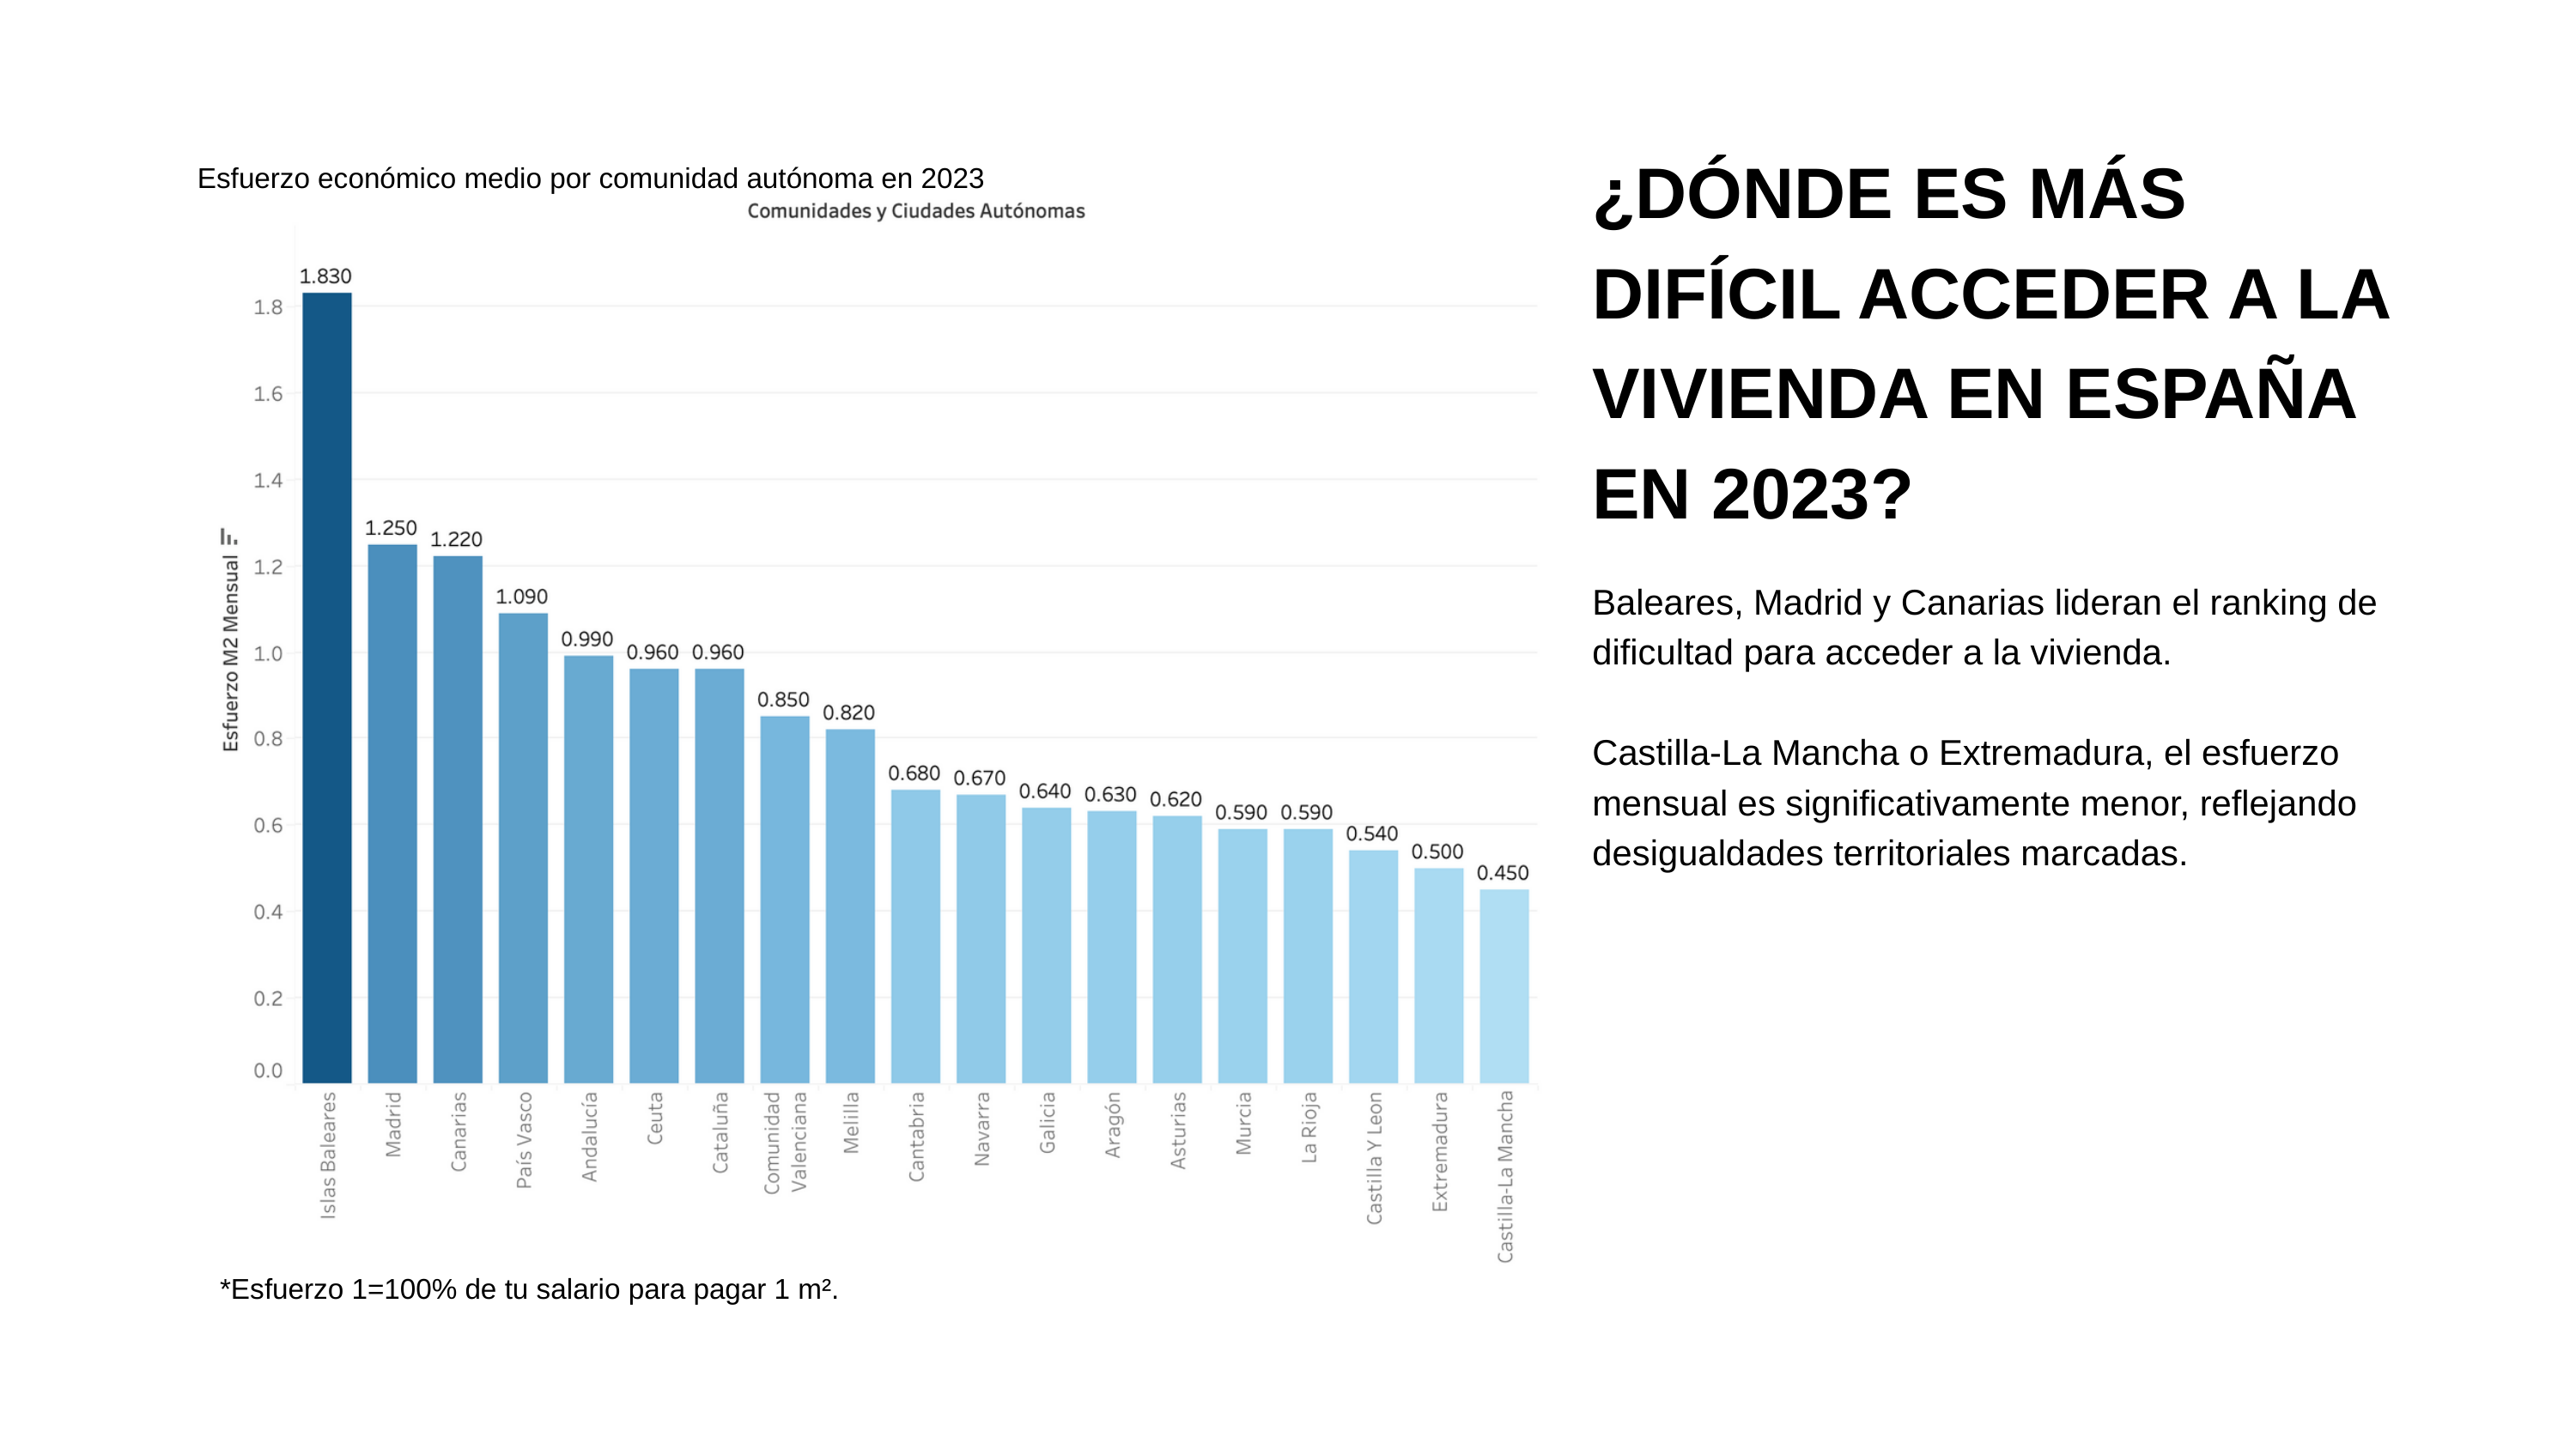

¿DÓNDE ES MÁS DIFÍCIL ACCEDER A LA VIVIENDA EN ESPAÑA EN 2023?
Esfuerzo económico medio por comunidad autónoma en 2023

Baleares, Madrid y Canarias lideran el ranking de dificultad para acceder a la vivienda.

Castilla-La Mancha o Extremadura, el esfuerzo mensual es significativamente menor, reflejando desigualdades territoriales marcadas.
*Esfuerzo 1=100% de tu salario para pagar 1 m².